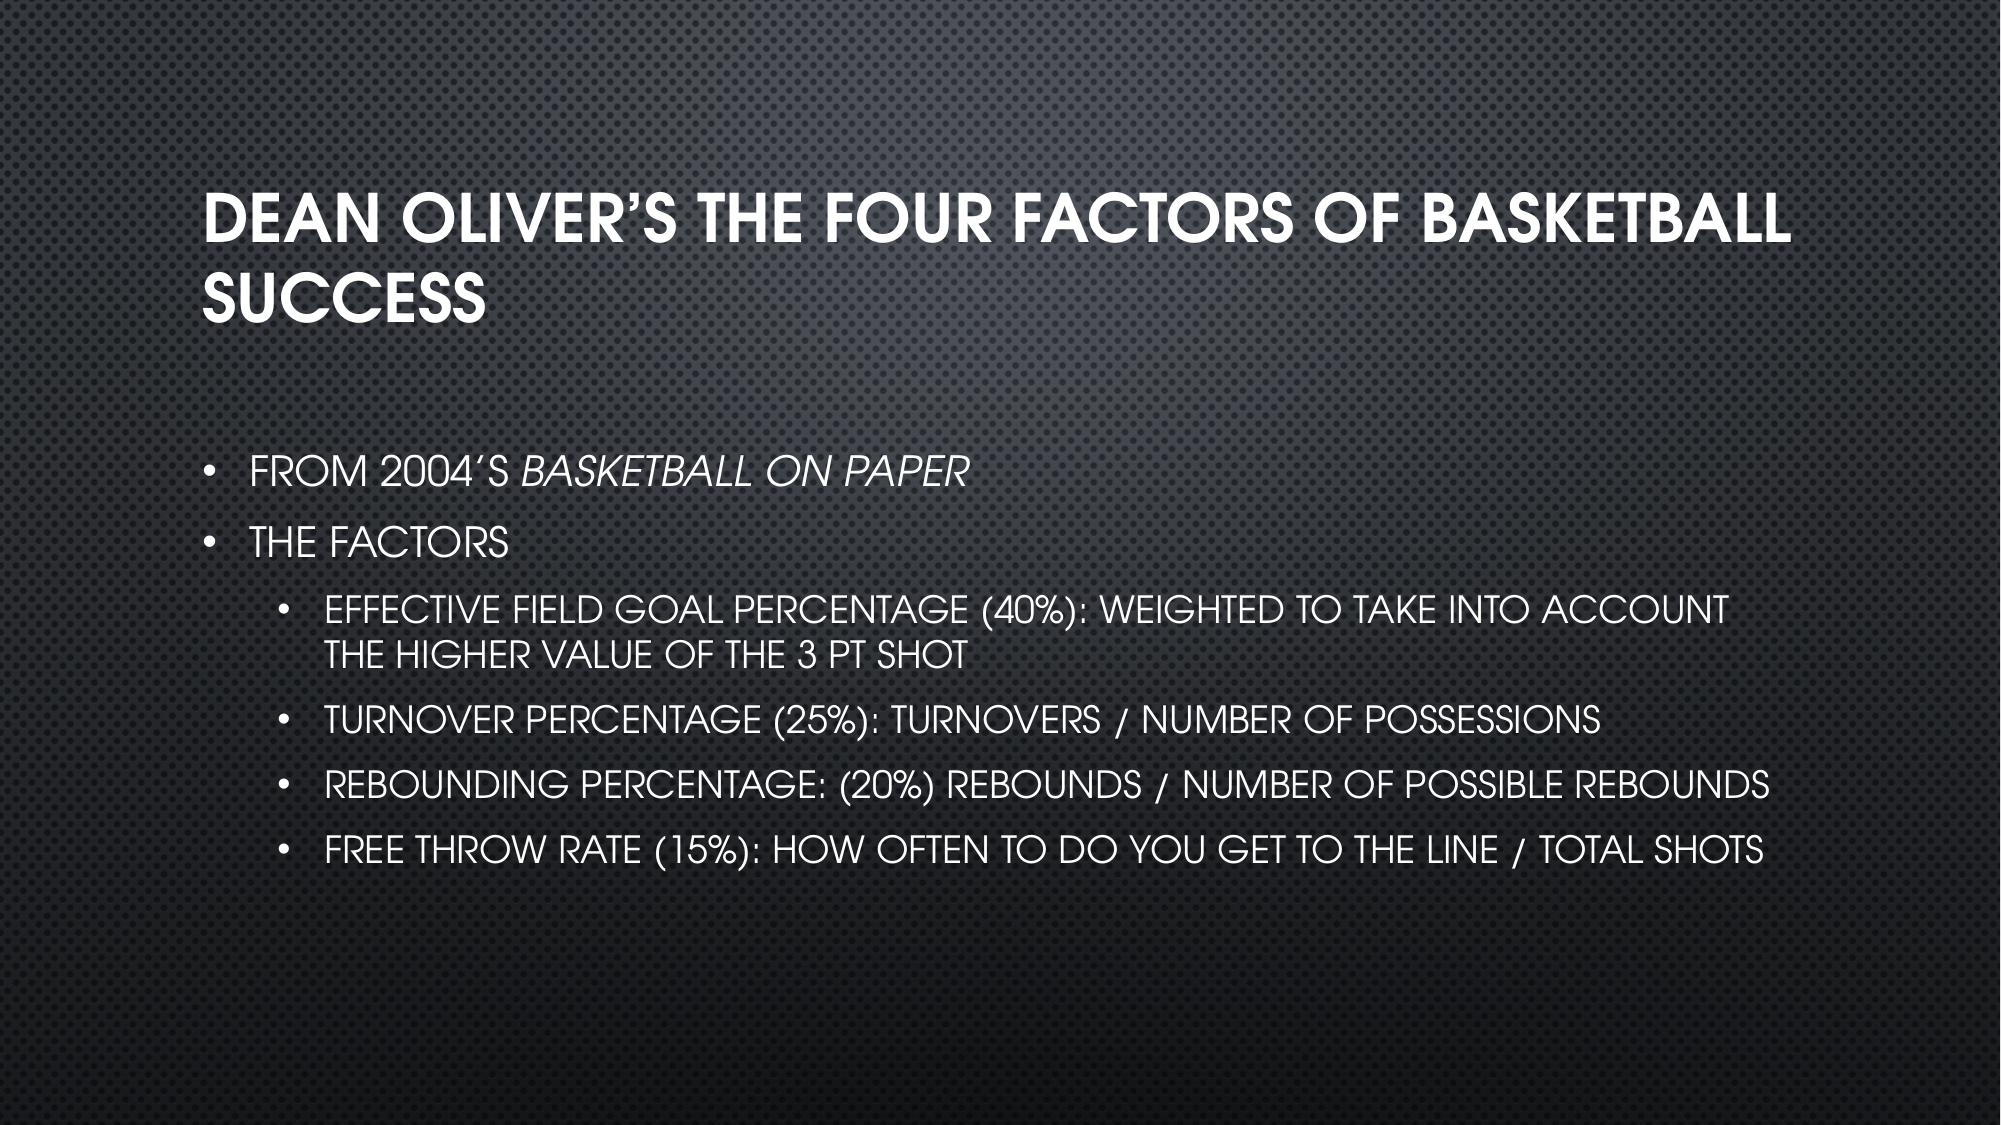

# Dean Oliver’s The Four Factors of basketball success
From 2004’s basketball on paper
The factors
Effective field goal percentage (40%): weighted to take into account the higher value of the 3 pt shot
Turnover Percentage (25%): Turnovers / number of possessions
Rebounding Percentage: (20%) Rebounds / number of possible rebounds
Free throw rate (15%): how often to do you get to the line / total shots